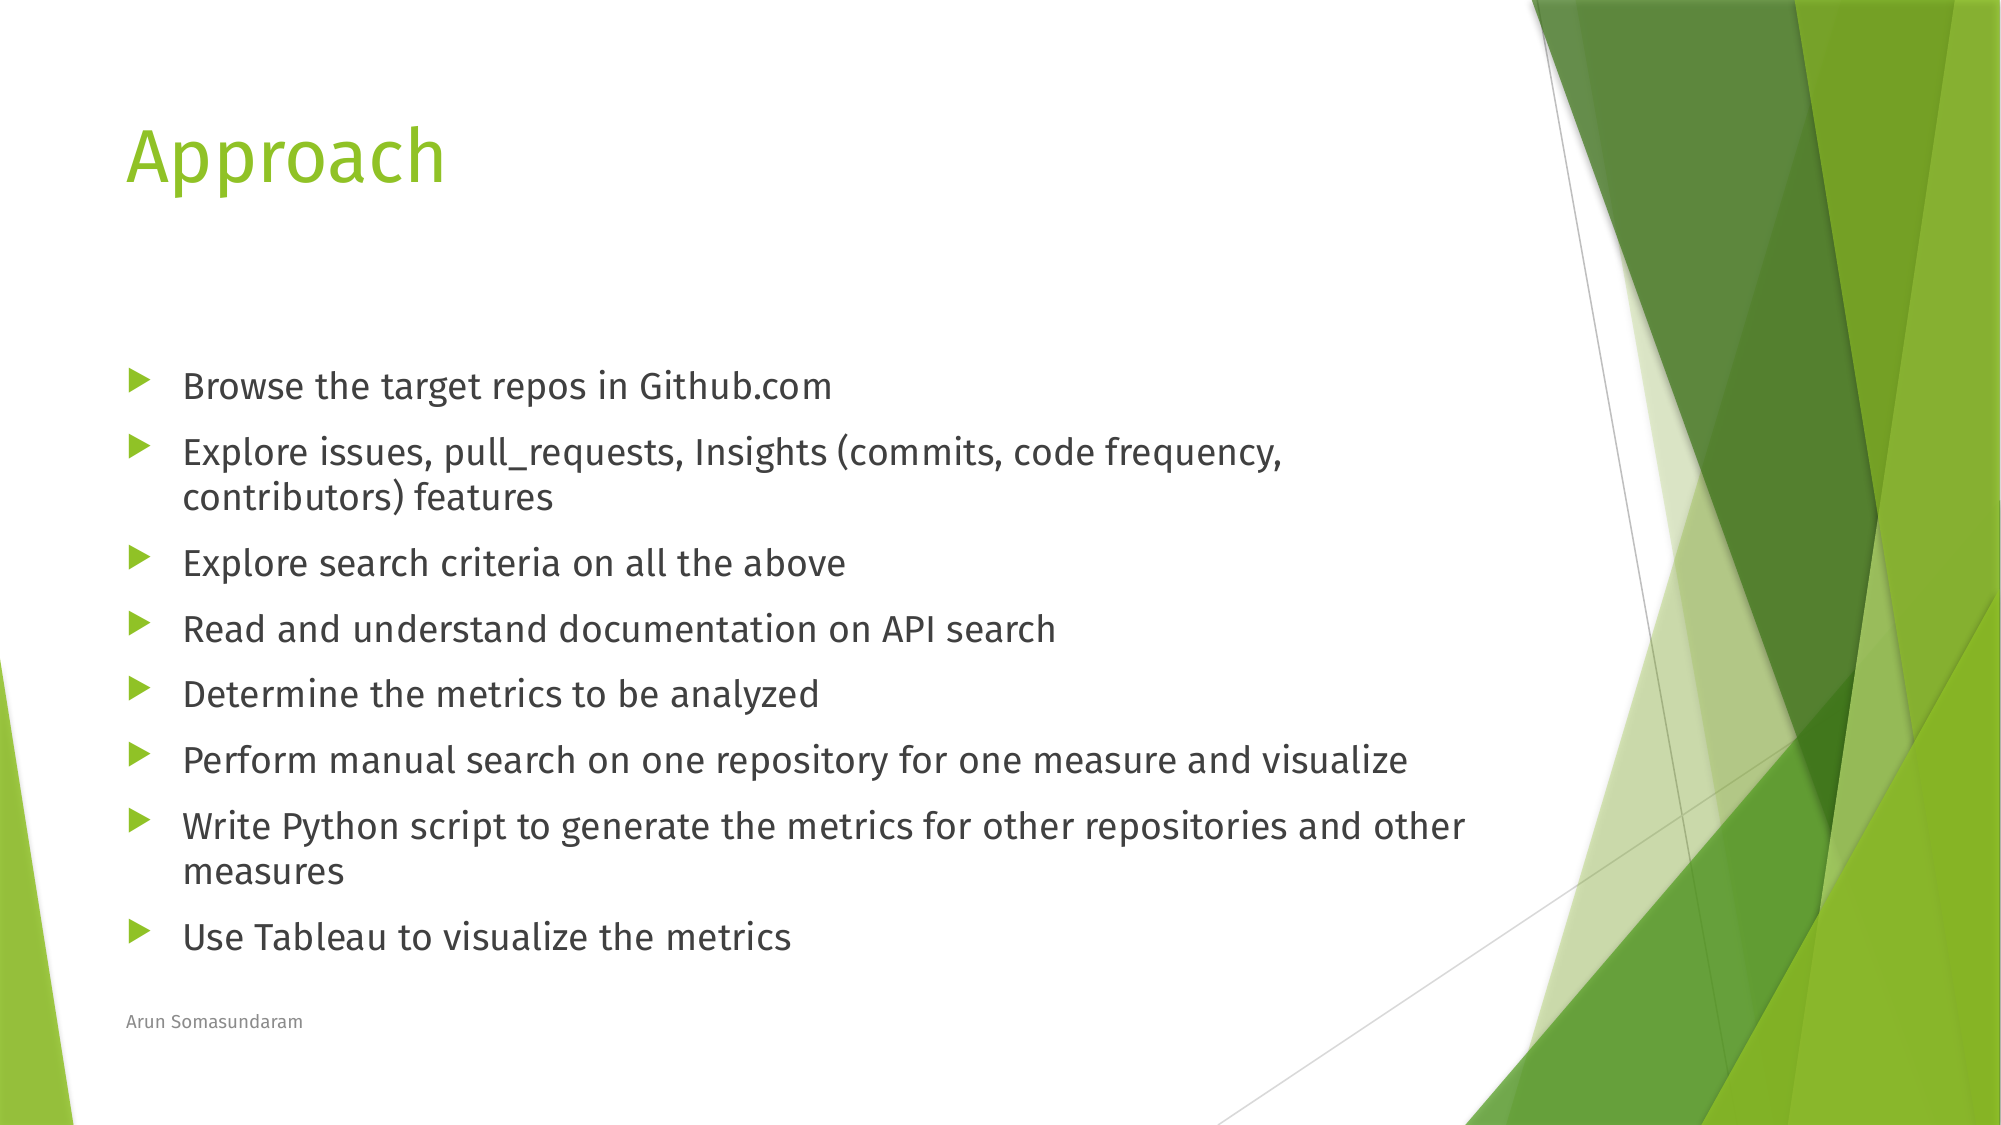

# Approach
Browse the target repos in Github.com
Explore issues, pull_requests, Insights (commits, code frequency, contributors) features
Explore search criteria on all the above
Read and understand documentation on API search
Determine the metrics to be analyzed
Perform manual search on one repository for one measure and visualize
Write Python script to generate the metrics for other repositories and other measures
Use Tableau to visualize the metrics
Arun Somasundaram